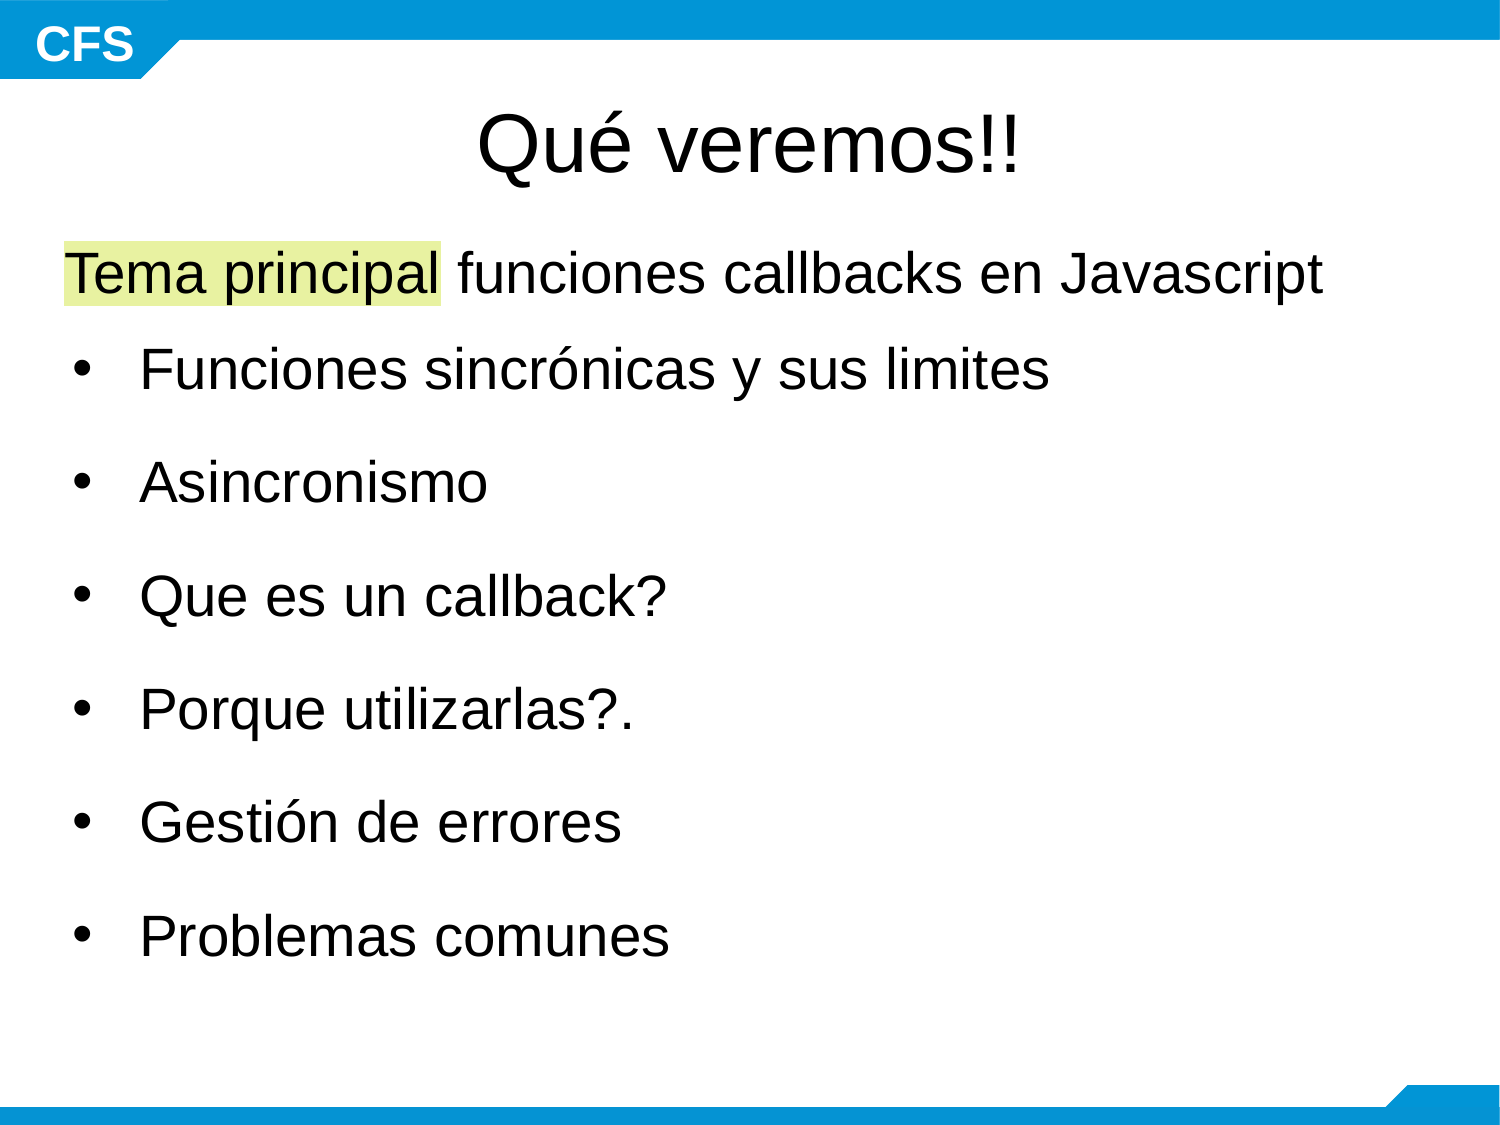

Qué veremos!!
Tema principal funciones callbacks en Javascript
Funciones sincrónicas y sus limites
Asincronismo
Que es un callback?
Porque utilizarlas?.
Gestión de errores
Problemas comunes